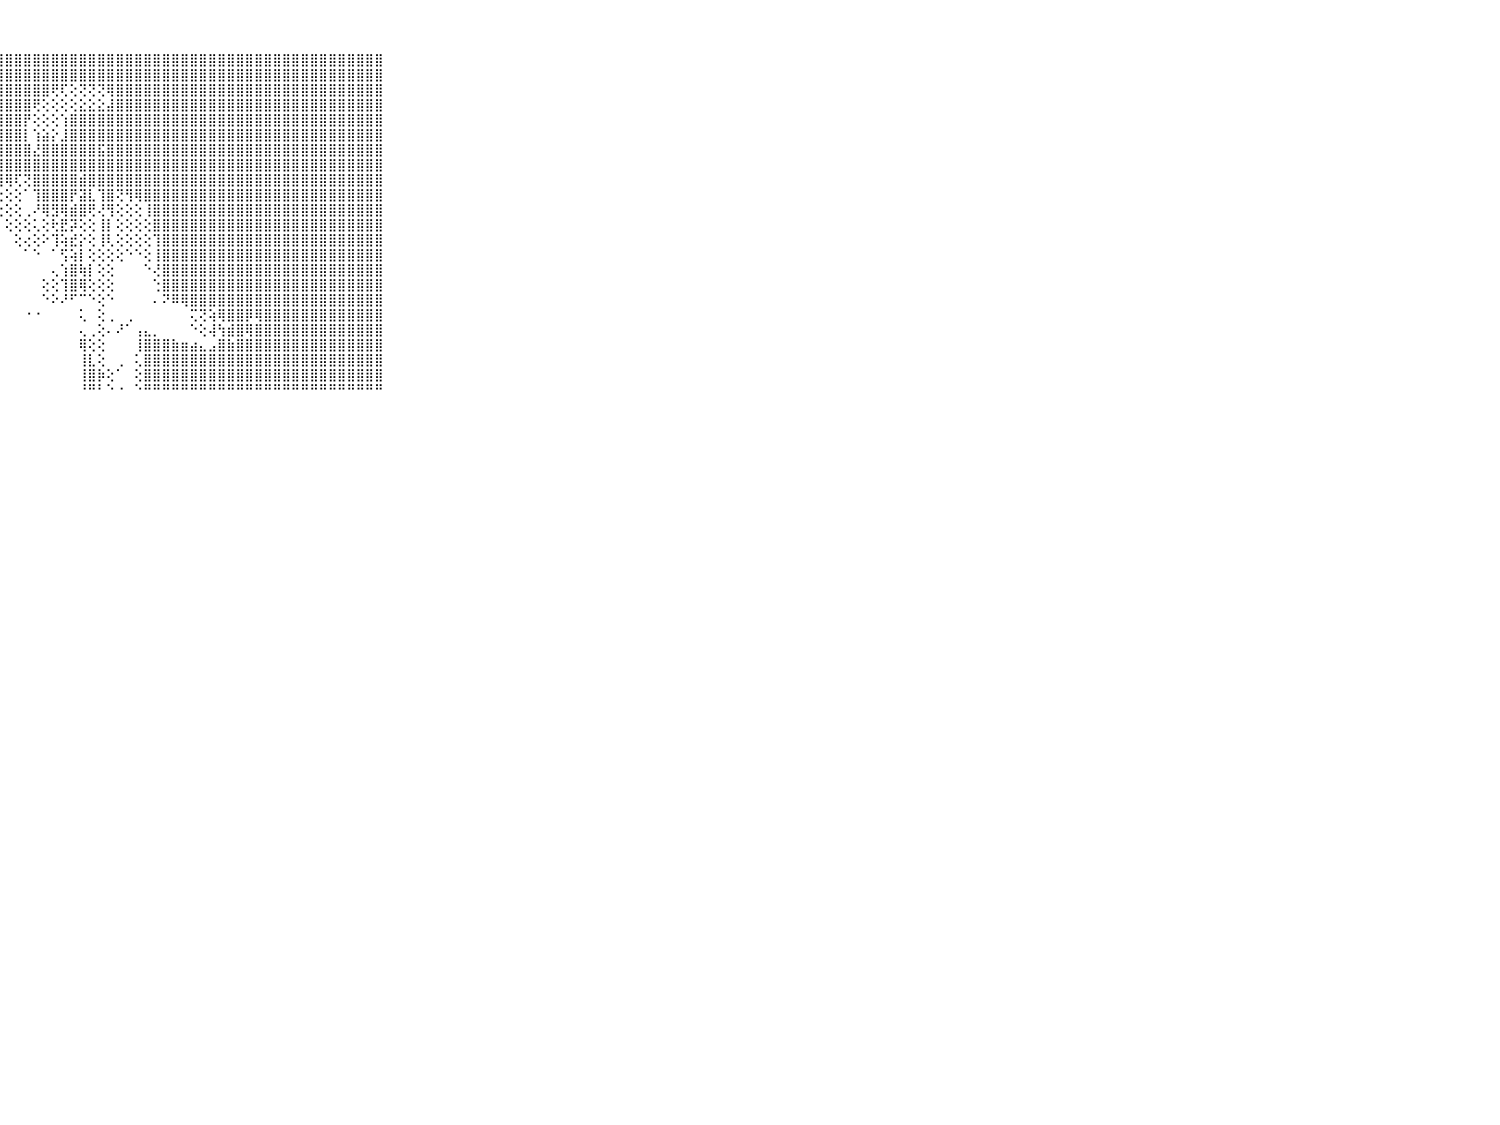

⠀⠀⠀⠀⠀⠀⠀⠀⠀⠀⠀⣿⣿⣿⣿⣿⣿⣿⣿⣿⣿⣿⣿⣿⣿⣿⣿⣿⣿⣿⣿⣿⣿⣿⣿⣿⣿⣿⣿⣿⣿⣿⣿⣿⣿⣿⣿⣿⣿⣿⣿⣿⣿⣿⣿⣿⣿⣿⣿⣿⣿⣿⣿⣿⣿⣿⣿⣿⣿⠀⠀⠀⠀⠀⠀⠀⠀⠀⠀⠀⠀
⠀⠀⠀⠀⠀⠀⠀⠀⠀⠀⠀⣿⣿⣿⣿⣿⣿⣿⣿⣿⣿⣿⣿⣿⣿⣿⣿⣿⣿⣿⣿⣿⣿⣿⣿⣿⣿⣿⣿⣿⣿⣿⣿⣿⣿⣿⣿⣿⣿⣿⣿⣿⣿⣿⣿⣿⣿⣿⣿⣿⣿⣿⣿⣿⣿⣿⣿⣿⣿⠀⠀⠀⠀⠀⠀⠀⠀⠀⠀⠀⠀
⠀⠀⠀⠀⠀⠀⠀⠀⠀⠀⠀⣿⣿⣿⣿⣿⣿⣿⣿⣿⣿⣿⣿⣿⣿⣿⣿⣿⣿⣿⣿⣿⣿⢟⢏⢕⢝⢝⢝⢿⣿⣿⣿⣿⣿⣿⣿⣿⣿⣿⣿⣿⣿⣿⣿⣿⣿⣿⣿⣿⣿⣿⣿⣿⣿⣿⣿⣿⣿⠀⠀⠀⠀⠀⠀⠀⠀⠀⠀⠀⠀
⠀⠀⠀⠀⠀⠀⠀⠀⠀⠀⠀⣿⣿⣿⣿⣿⣿⣿⣿⣿⣿⣿⣿⣿⣿⣿⣿⣿⣿⣿⣿⢟⢕⢕⢕⢕⣕⣕⣕⣼⣿⣿⣿⣿⣿⣿⣿⣿⣿⣿⣿⣿⣿⣿⣿⣿⣿⣿⣿⣿⣿⣿⣿⣿⣿⣿⣿⣿⣿⠀⠀⠀⠀⠀⠀⠀⠀⠀⠀⠀⠀
⠀⠀⠀⠀⠀⠀⠀⠀⠀⠀⠀⣿⣿⣿⣿⣿⣿⣿⣿⣿⣿⣿⣿⣿⣿⣿⣿⣿⣿⣿⡟⢕⢕⢕⢱⣿⣿⣿⣿⣿⣿⣿⣿⣿⣿⣿⣿⣿⣿⣿⣿⣿⣿⣿⣿⣿⣿⣿⣿⣿⣿⣿⣿⣿⣿⣿⣿⣿⣿⠀⠀⠀⠀⠀⠀⠀⠀⠀⠀⠀⠀
⠀⠀⠀⠀⠀⠀⠀⠀⠀⠀⠀⣿⣿⣿⣿⣿⣿⣿⣿⣿⣿⣿⣿⣿⣿⣿⣿⣿⣿⣿⡇⢱⣵⡕⣸⣿⣿⣿⣿⣿⣿⣿⣿⣿⣿⣿⣿⣿⣿⣿⣿⣿⣿⣿⣿⣿⣿⣿⣿⣿⣿⣿⣿⣿⣿⣿⣿⣿⣿⠀⠀⠀⠀⠀⠀⠀⠀⠀⠀⠀⠀
⠀⠀⠀⠀⠀⠀⠀⠀⠀⠀⠀⣿⣿⣿⣿⣿⣿⣿⣿⣿⣿⣿⣿⣿⣿⣿⣿⣿⣿⣿⣿⣜⣿⣿⣿⣿⣿⣿⣯⣿⣿⣿⣿⣿⣿⣿⣿⣿⣿⣿⣿⣿⣿⣿⣿⣿⣿⣿⣿⣿⣿⣿⣿⣿⣿⣿⣿⣿⣿⠀⠀⠀⠀⠀⠀⠀⠀⠀⠀⠀⠀
⠀⠀⠀⠀⠀⠀⠀⠀⠀⠀⠀⣿⣿⣿⣿⣿⣿⣿⣿⣿⣿⣿⣿⣿⣿⣿⣿⣿⣿⣿⣿⣿⣿⣿⣿⣿⣿⣿⣿⣿⣿⣿⣿⣿⣿⣿⣿⣿⣿⣿⣿⣿⣿⣿⣿⣿⣿⣿⣿⣿⣿⣿⣿⣿⣿⣿⣿⣿⣿⠀⠀⠀⠀⠀⠀⠀⠀⠀⠀⠀⠀
⠀⠀⠀⠀⠀⠀⠀⠀⠀⠀⠀⣿⣿⣿⣿⣿⣿⣿⣿⣿⣿⣿⣿⣿⣿⣿⣿⣿⢿⢏⢝⣿⣿⣿⣿⣿⣾⣿⣿⣿⣿⣿⣿⣿⣿⣿⣿⣿⣿⣿⣿⣿⣿⣿⣿⣿⣿⣿⣿⣿⣿⣿⣿⣿⣿⣿⣿⣿⣿⠀⠀⠀⠀⠀⠀⠀⠀⠀⠀⠀⠀
⠀⠀⠀⠀⠀⠀⠀⠀⠀⠀⠀⣿⣿⣿⣿⣿⣿⣿⣿⣿⣿⣿⣿⡿⢟⢏⢝⢕⢕⢕⠁⢹⣿⣿⣿⡟⣽⣇⢹⣿⢝⢻⢿⣿⣿⣿⣿⣿⣿⣿⣿⣿⣿⣿⣿⣿⣿⣿⣿⣿⣿⣿⣿⣿⣿⣿⣿⣿⣿⠀⠀⠀⠀⠀⠀⠀⠀⠀⠀⠀⠀
⠀⠀⠀⠀⠀⠀⠀⠀⠀⠀⠀⣿⣿⣿⣿⣿⣿⣿⣿⣿⣿⣿⢇⠕⢕⠕⢕⢕⢕⢕⢀⠜⢿⣻⢿⣾⣿⢟⢜⢻⢕⢕⢕⢸⣿⣿⣿⣿⣿⣿⣿⣿⣿⣿⣿⣿⣿⣿⣿⣿⣿⣿⣿⣿⣿⣿⣿⣿⣿⠀⠀⠀⠀⠀⠀⠀⠀⠀⠀⠀⠀
⠀⠀⠀⠀⠀⠀⠀⠀⠀⠀⠀⣿⣿⣿⣿⣿⣿⣿⣿⣿⣿⣿⠑⠁⠀⠀⠀⠁⢕⢕⢕⢅⢕⢗⣟⡽⢕⢕⢸⡇⢕⢕⢕⢕⣿⣿⣿⣿⣿⣿⣿⣿⣿⣿⣿⣿⣿⣿⣿⣿⣿⣿⣿⣿⣿⣿⣿⣿⣿⠀⠀⠀⠀⠀⠀⠀⠀⠀⠀⠀⠀
⠀⠀⠀⠀⠀⠀⠀⠀⠀⠀⠀⣿⣿⣿⣿⣿⣿⣿⣿⣿⣿⢇⢀⠀⠀⠀⠀⠀⠀⢕⢔⢕⠕⢹⢵⣞⡕⢕⢸⢇⢕⢕⢕⢕⢹⣿⣿⣿⣿⣿⣿⣿⣿⣿⣿⣿⣿⣿⣿⣿⣿⣿⣿⣿⣿⣿⣿⣿⣿⠀⠀⠀⠀⠀⠀⠀⠀⠀⠀⠀⠀
⠀⠀⠀⠀⠀⠀⠀⠀⠀⠀⠀⣿⣿⣿⣿⣿⣿⣿⣿⣿⡟⠑⠁⠀⠀⠀⠀⠀⠀⠀⠁⠑⠀⠁⢫⢵⡇⢕⢕⢕⢕⠑⠑⢕⢸⣿⣿⣿⣿⣿⣿⣿⣿⣿⣿⣿⣿⣿⣿⣿⣿⣿⣿⣿⣿⣿⣿⣿⣿⠀⠀⠀⠀⠀⠀⠀⠀⠀⠀⠀⠀
⠀⠀⠀⠀⠀⠀⠀⠀⠀⠀⠀⣿⣿⣿⣿⣿⣿⣿⣿⣿⢇⠀⠀⠀⠀⠀⠀⠀⠀⠀⠀⠀⠀⢄⢱⣿⢷⡇⢕⢕⠀⠀⠀⠑⢜⣿⣿⣿⣿⣿⣿⣿⣿⣿⣿⣿⣿⣿⣿⣿⣿⣿⣿⣿⣿⣿⣿⣿⣿⠀⠀⠀⠀⠀⠀⠀⠀⠀⠀⠀⠀
⠀⠀⠀⠀⠀⠀⠀⠀⠀⠀⠀⣿⣿⣿⣿⣿⣿⣿⣿⣿⠕⠀⠀⠀⠀⠀⠀⠀⠀⠀⠀⠀⢕⢕⢹⣿⢿⢕⢕⢕⠀⠀⠀⠀⢑⣿⣿⣿⣿⣿⣿⣿⣿⣿⣿⣿⣿⣿⣿⣿⣿⣿⣿⣿⣿⣿⣿⣿⣿⠀⠀⠀⠀⠀⠀⠀⠀⠀⠀⠀⠀
⠀⠀⠀⠀⠀⠀⠀⠀⠀⠀⠀⣿⣿⣿⣿⣿⣿⣿⣿⣿⢀⠀⠀⠀⠀⠀⠀⠀⠀⠀⠀⠀⠑⠕⠜⠋⠉⠑⢕⠑⠀⠀⠀⠀⠄⠝⠿⢿⣿⣿⣿⣿⣿⣿⣿⣿⣿⣿⣿⣿⣿⣿⣿⣿⣿⣿⣿⣿⣿⠀⠀⠀⠀⠀⠀⠀⠀⠀⠀⠀⠀
⠀⠀⠀⠀⠀⠀⠀⠀⠀⠀⠀⣿⣿⣿⣿⣿⣿⣿⣿⣿⣇⢀⠀⠀⠀⠀⠀⠀⠀⠀⠐⠐⠀⠀⠀⠀⢅⠀⢕⢀⠀⢀⠀⠀⠀⠀⠀⠀⢍⢝⢵⢿⣿⣿⡿⢿⣿⣿⣿⣿⣿⣿⣿⣿⣿⣿⣿⣿⣿⠀⠀⠀⠀⠀⠀⠀⠀⠀⠀⠀⠀
⠀⠀⠀⠀⠀⠀⠀⠀⠀⠀⠀⣿⣿⣿⣿⣿⣿⣿⣿⣿⣿⣿⣿⣿⣿⡇⠀⠀⠀⠀⠀⠀⠀⠀⠀⠀⢄⢀⢕⠄⠜⠁⢠⣄⡀⠀⠀⠀⠑⢕⢼⢳⣾⣿⢿⣿⣿⣿⣿⣿⣿⣿⣿⣿⣿⣿⣿⣿⣿⠀⠀⠀⠀⠀⠀⠀⠀⠀⠀⠀⠀
⠀⠀⠀⠀⠀⠀⠀⠀⠀⠀⠀⣿⣿⣿⣿⣿⣿⣿⣿⣿⣿⣿⣿⣿⣿⢕⠀⠀⠀⠀⠀⠀⠀⠀⠀⠀⢿⢕⢕⠀⠀⠀⢸⣿⣿⣿⣷⣶⣴⣄⣠⣿⣷⣿⣿⣿⣿⣿⣿⣿⣿⣿⣿⣿⣿⣿⣿⣿⣿⠀⠀⠀⠀⠀⠀⠀⠀⠀⠀⠀⠀
⠀⠀⠀⠀⠀⠀⠀⠀⠀⠀⠀⣿⣿⣿⣿⣿⣿⣿⣿⣿⣿⣿⣿⣿⣿⢕⠀⠀⠀⠀⠀⠀⠀⠀⠀⠀⢸⣇⢕⠀⢀⠀⢅⣿⣿⣿⣿⣿⣿⣿⣿⣿⣿⣿⣿⣿⣿⣿⣿⣿⣿⣿⣿⣿⣿⣿⣿⣿⣿⠀⠀⠀⠀⠀⠀⠀⠀⠀⠀⠀⠀
⠀⠀⠀⠀⠀⠀⠀⠀⠀⠀⠀⣿⣿⣿⣿⣿⣿⣿⣿⣿⣿⣿⣿⣿⣿⢕⠀⠀⠀⠀⠀⠀⠀⠀⠀⠀⢸⣿⡷⢕⠁⠀⢕⣿⣿⣿⣿⣿⣿⣿⣿⣿⣿⣿⣿⣿⣿⣿⣿⣿⣿⣿⣿⣿⣿⣿⣿⣿⣿⠀⠀⠀⠀⠀⠀⠀⠀⠀⠀⠀⠀
⠀⠀⠀⠀⠀⠀⠀⠀⠀⠀⠀⠛⠛⠛⠛⠛⠛⠛⠛⠛⠛⠛⠛⠛⠛⠀⠀⠀⠀⠀⠀⠀⠀⠀⠀⠀⠘⠛⠃⠑⠐⠀⠑⠛⠛⠛⠛⠛⠛⠛⠛⠛⠛⠛⠛⠛⠛⠛⠛⠛⠛⠛⠛⠛⠛⠛⠛⠛⠛⠀⠀⠀⠀⠀⠀⠀⠀⠀⠀⠀⠀